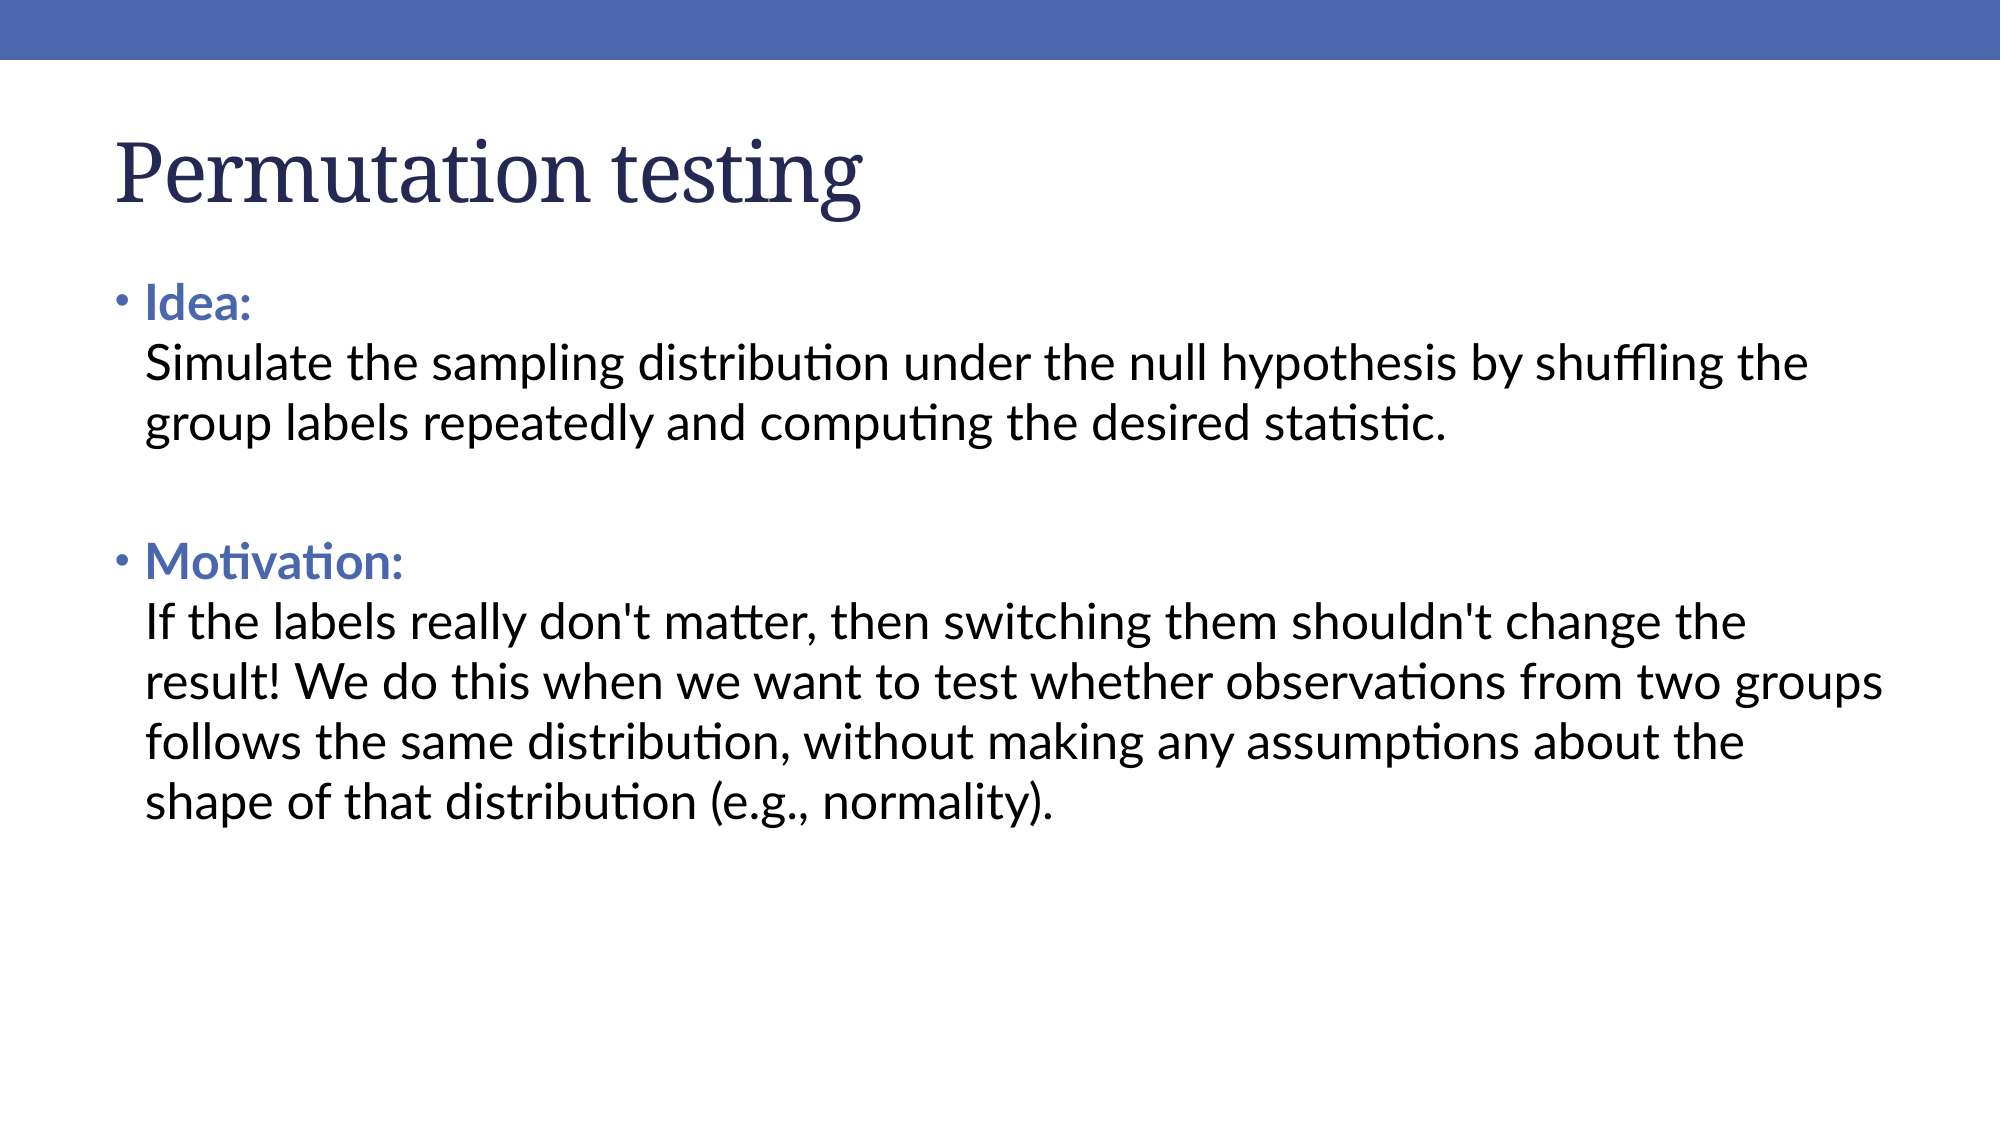

# Permutation testing
Idea:
Simulate the sampling distribution under the null hypothesis by shuffling the group labels repeatedly and computing the desired statistic.

Motivation:
If the labels really don't matter, then switching them shouldn't change the result! We do this when we want to test whether observations from two groups follows the same distribution, without making any assumptions about the shape of that distribution (e.g., normality).